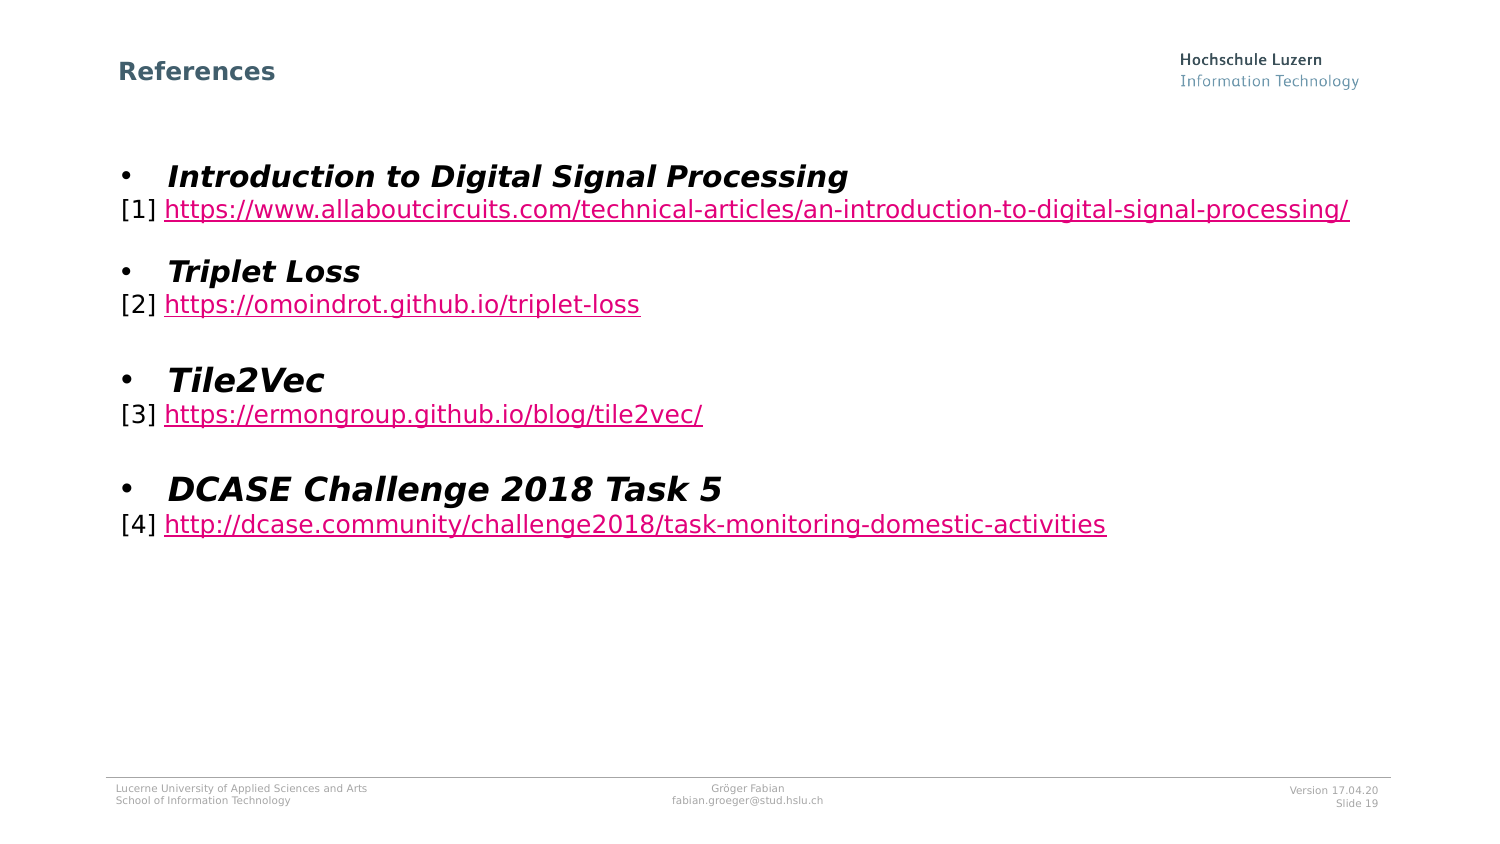

# References
Introduction to Digital Signal Processing
[1] https://www.allaboutcircuits.com/technical-articles/an-introduction-to-digital-signal-processing/

Triplet Loss
[2] https://omoindrot.github.io/triplet-loss

Tile2Vec
[3] https://ermongroup.github.io/blog/tile2vec/

DCASE Challenge 2018 Task 5
[4] http://dcase.community/challenge2018/task-monitoring-domestic-activities